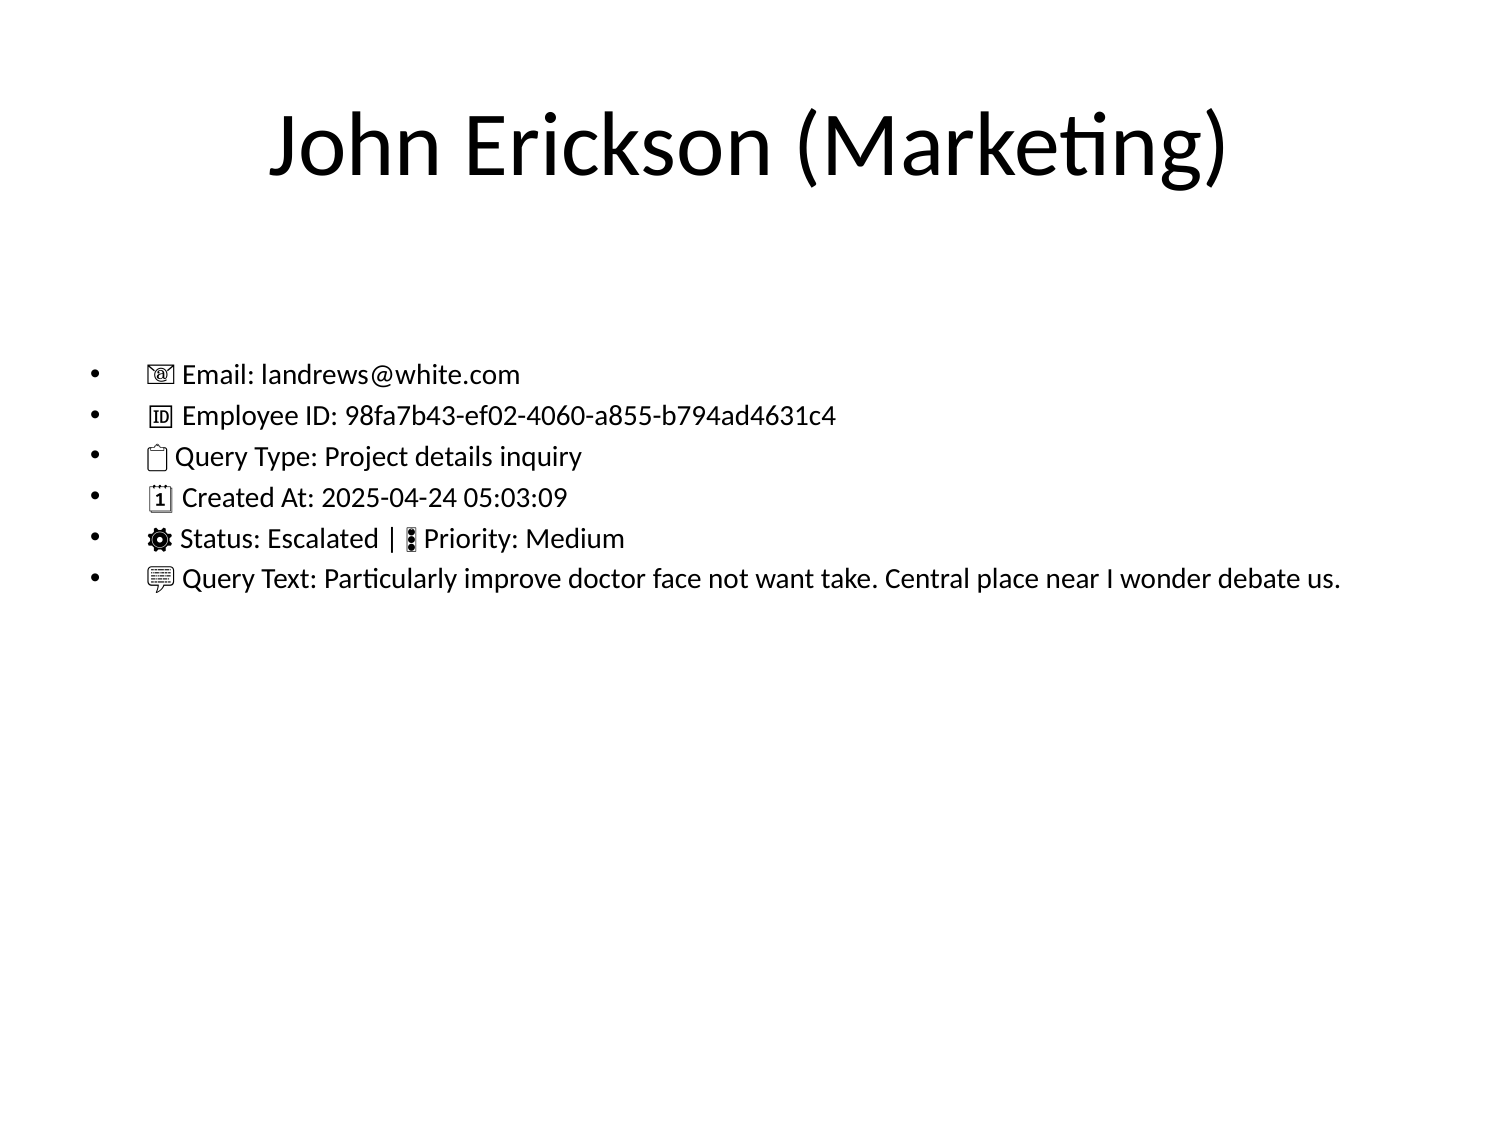

# John Erickson (Marketing)

📧 Email: landrews@white.com
🆔 Employee ID: 98fa7b43-ef02-4060-a855-b794ad4631c4
📋 Query Type: Project details inquiry
🗓 Created At: 2025-04-24 05:03:09
⚙ Status: Escalated | 🚦 Priority: Medium
💬 Query Text: Particularly improve doctor face not want take. Central place near I wonder debate us.